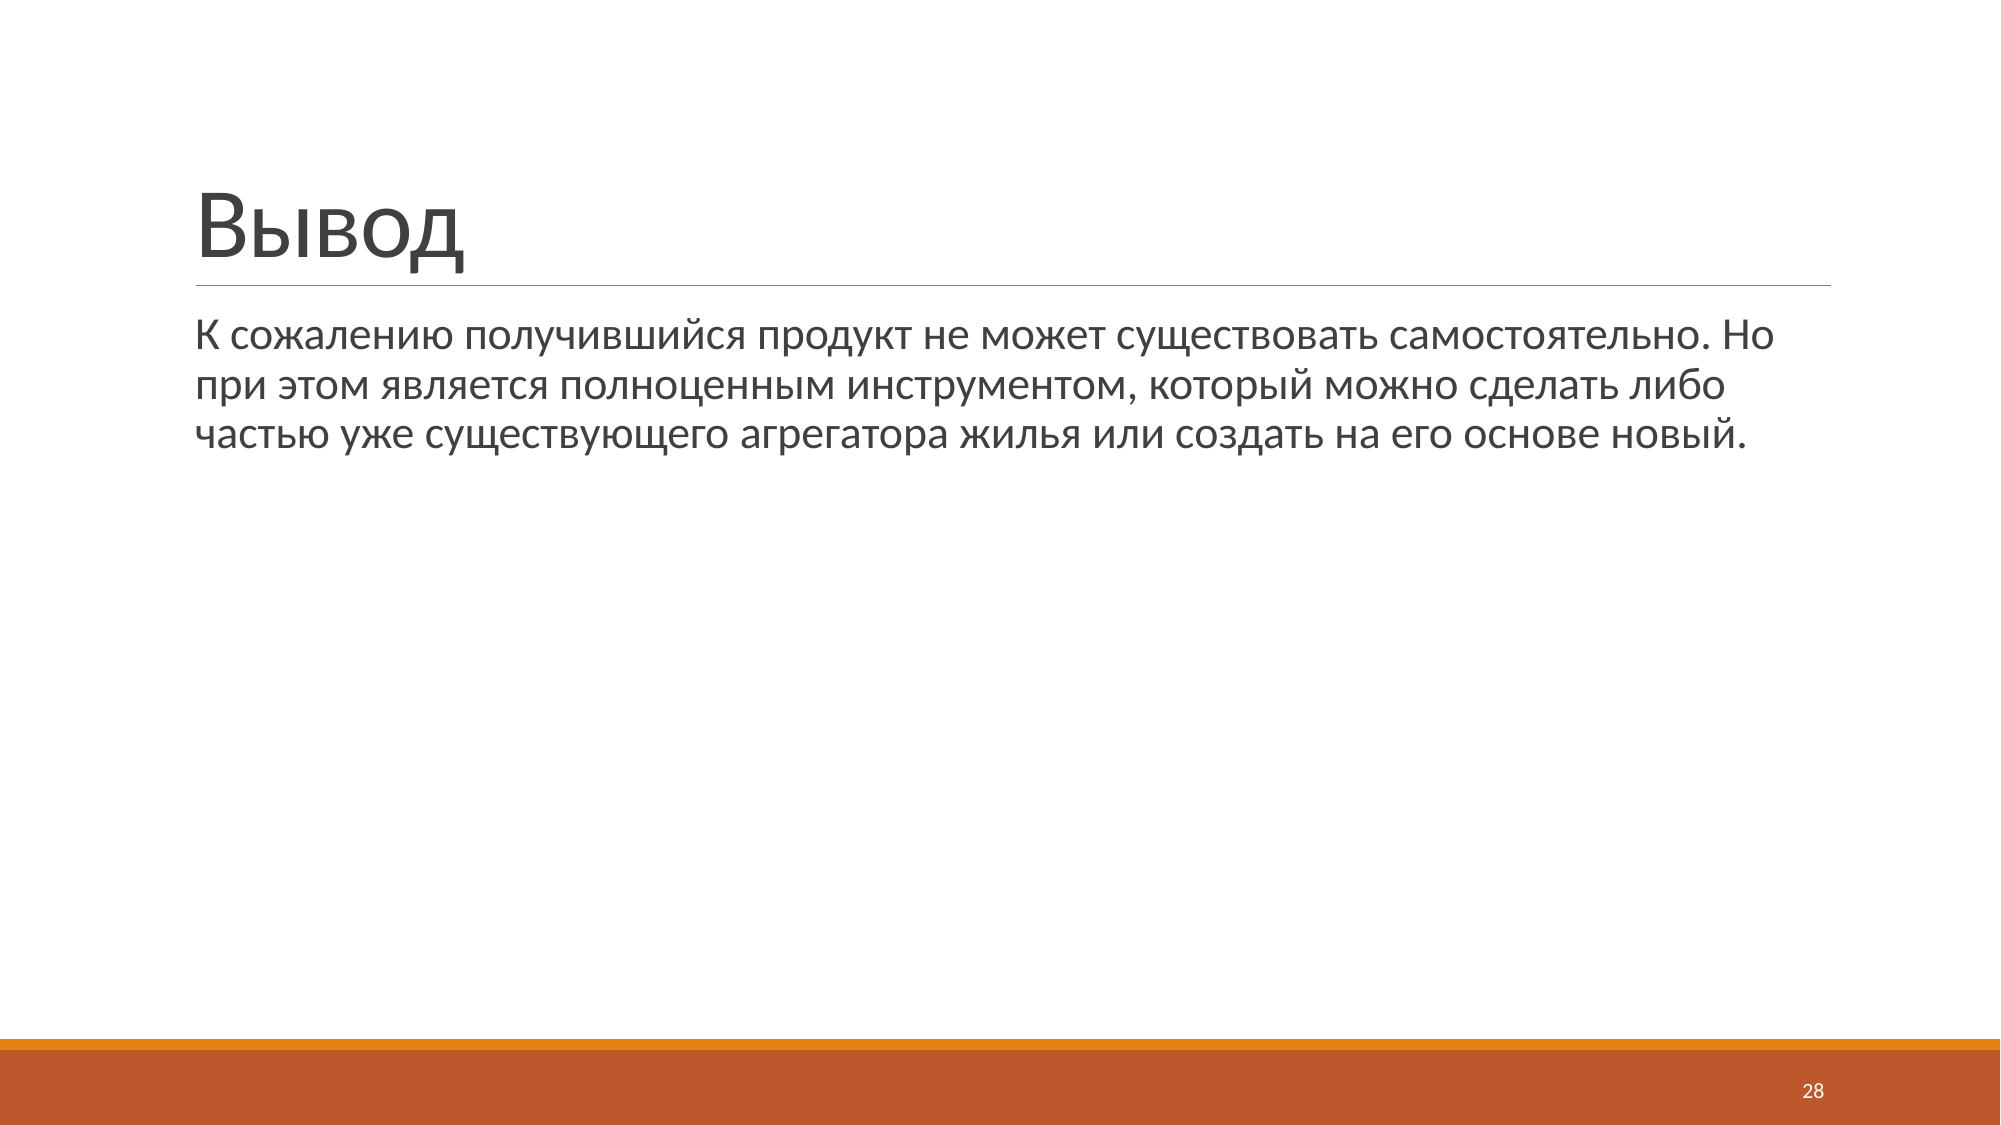

# Вывод
К сожалению получившийся продукт не может существовать самостоятельно. Но при этом является полноценным инструментом, который можно сделать либо частью уже существующего агрегатора жилья или создать на его основе новый.

28